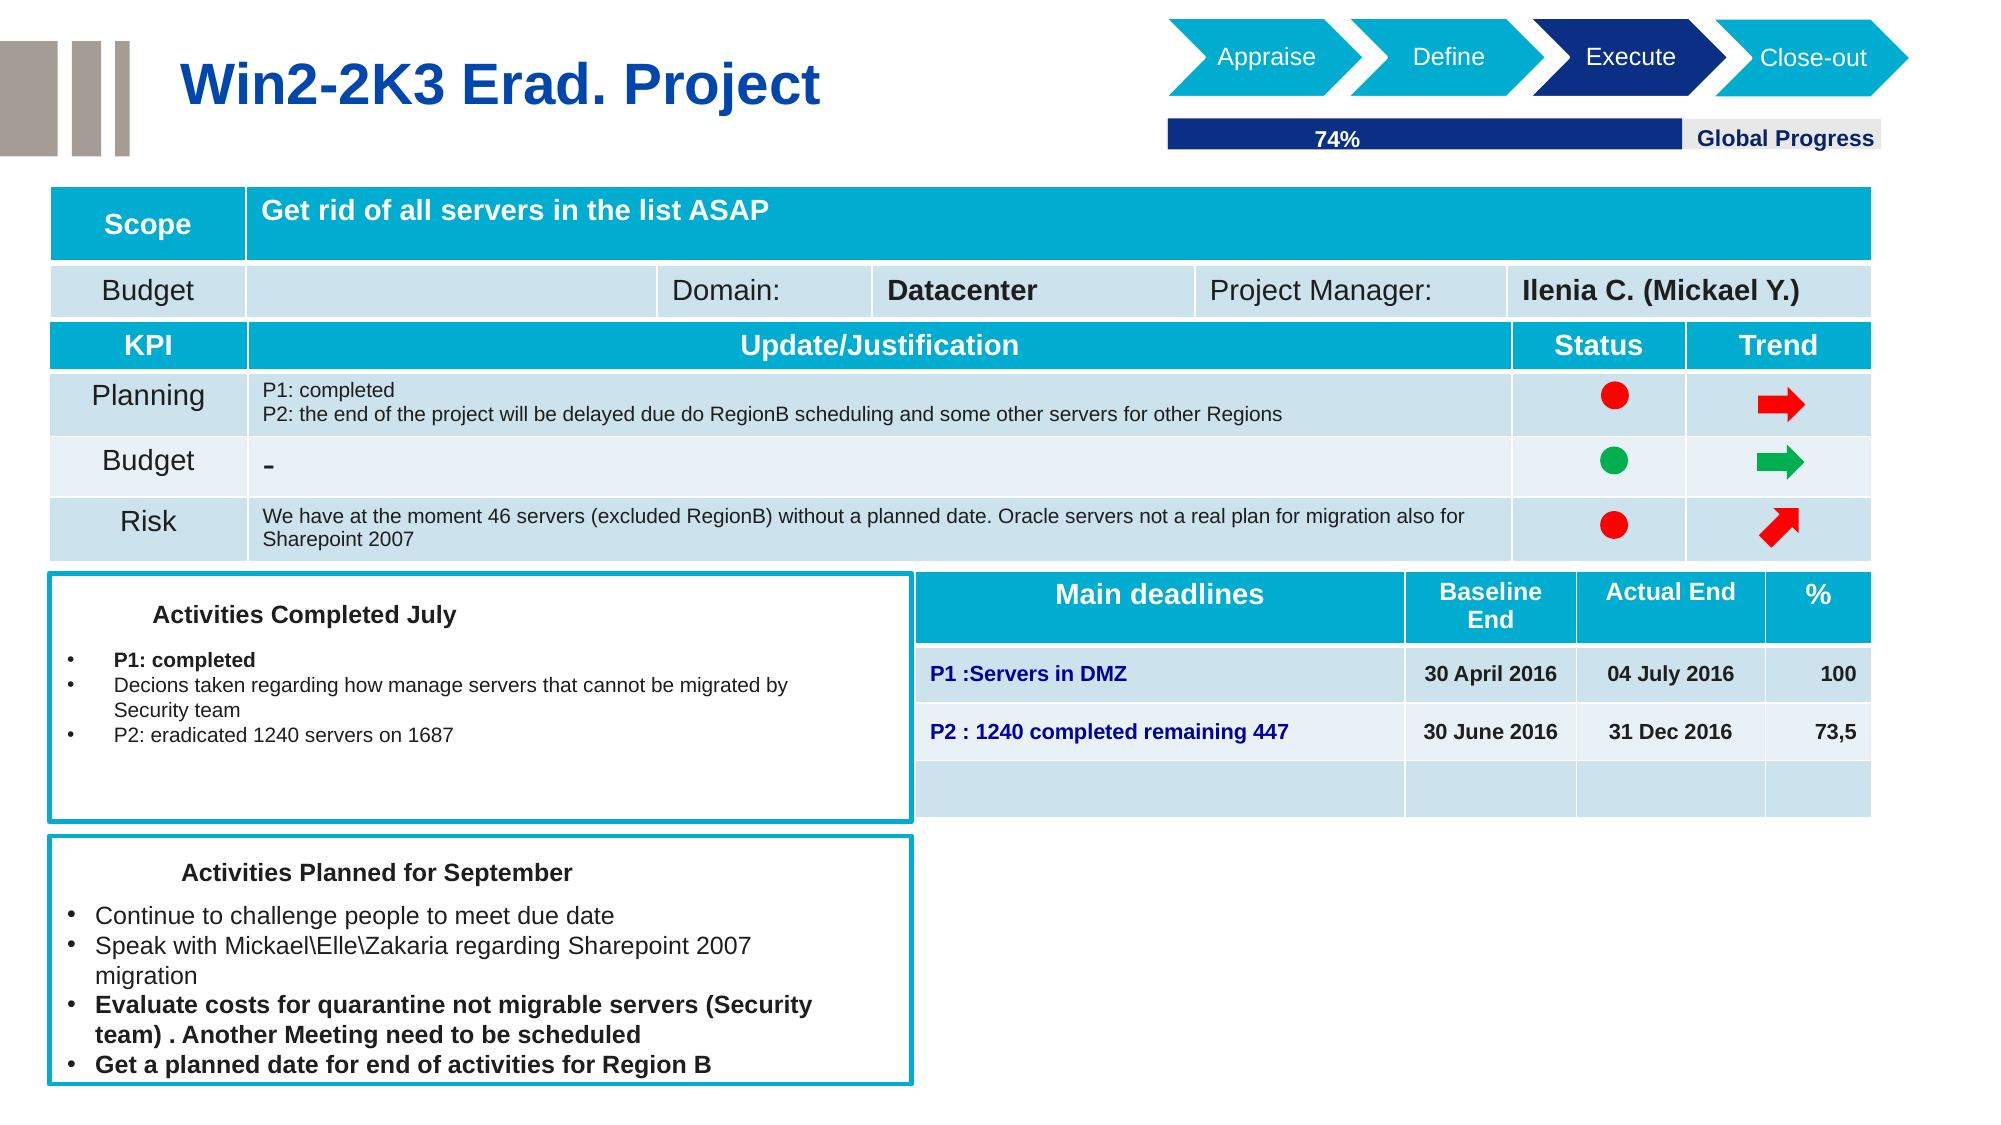

Appraise

Define

Execute

Close-out
Win2-2K3 Erad. Project

0% < deviation < 20%

Global Progress
74%

deviation ≥ 20%

| Scope | Get rid of all servers in the list ASAP |  |  |  |  |
| --- | --- | --- | --- | --- | --- |
| Budget |  | Domain: | Datacenter | Project Manager: | Ilenia C. (Mickael Y.) |

| KPI | Update/Justification | Status | Trend |
| --- | --- | --- | --- |
| Planning | P1: completed P2: the end of the project will be delayed due do RegionB scheduling and some other servers for other Regions |  |  |
| Budget | - |  |  |
| Risk | We have at the moment 46 servers (excluded RegionB) without a planned date. Oracle servers not a real plan for migration also for Sharepoint 2007 |  |  |

| Main deadlines | Baseline End | Actual End | % |
| --- | --- | --- | --- |
| P1 :Servers in DMZ | 30 April 2016 | 04 July 2016 | 100 |
| P2 : 1240 completed remaining 447 | 30 June 2016 | 31 Dec 2016 | 73,5 |
|  |  |  |  |

Activities Completed July
P1: completed
Decions taken regarding how manage servers that cannot be migrated by Security team
P2: eradicated 1240 servers on 1687

Activities Planned for September
Continue to challenge people to meet due date
Speak with Mickael\Elle\Zakaria regarding Sharepoint 2007 migration
Evaluate costs for quarantine not migrable servers (Security team) . Another Meeting need to be scheduled
Get a planned date for end of activities for Region B

58